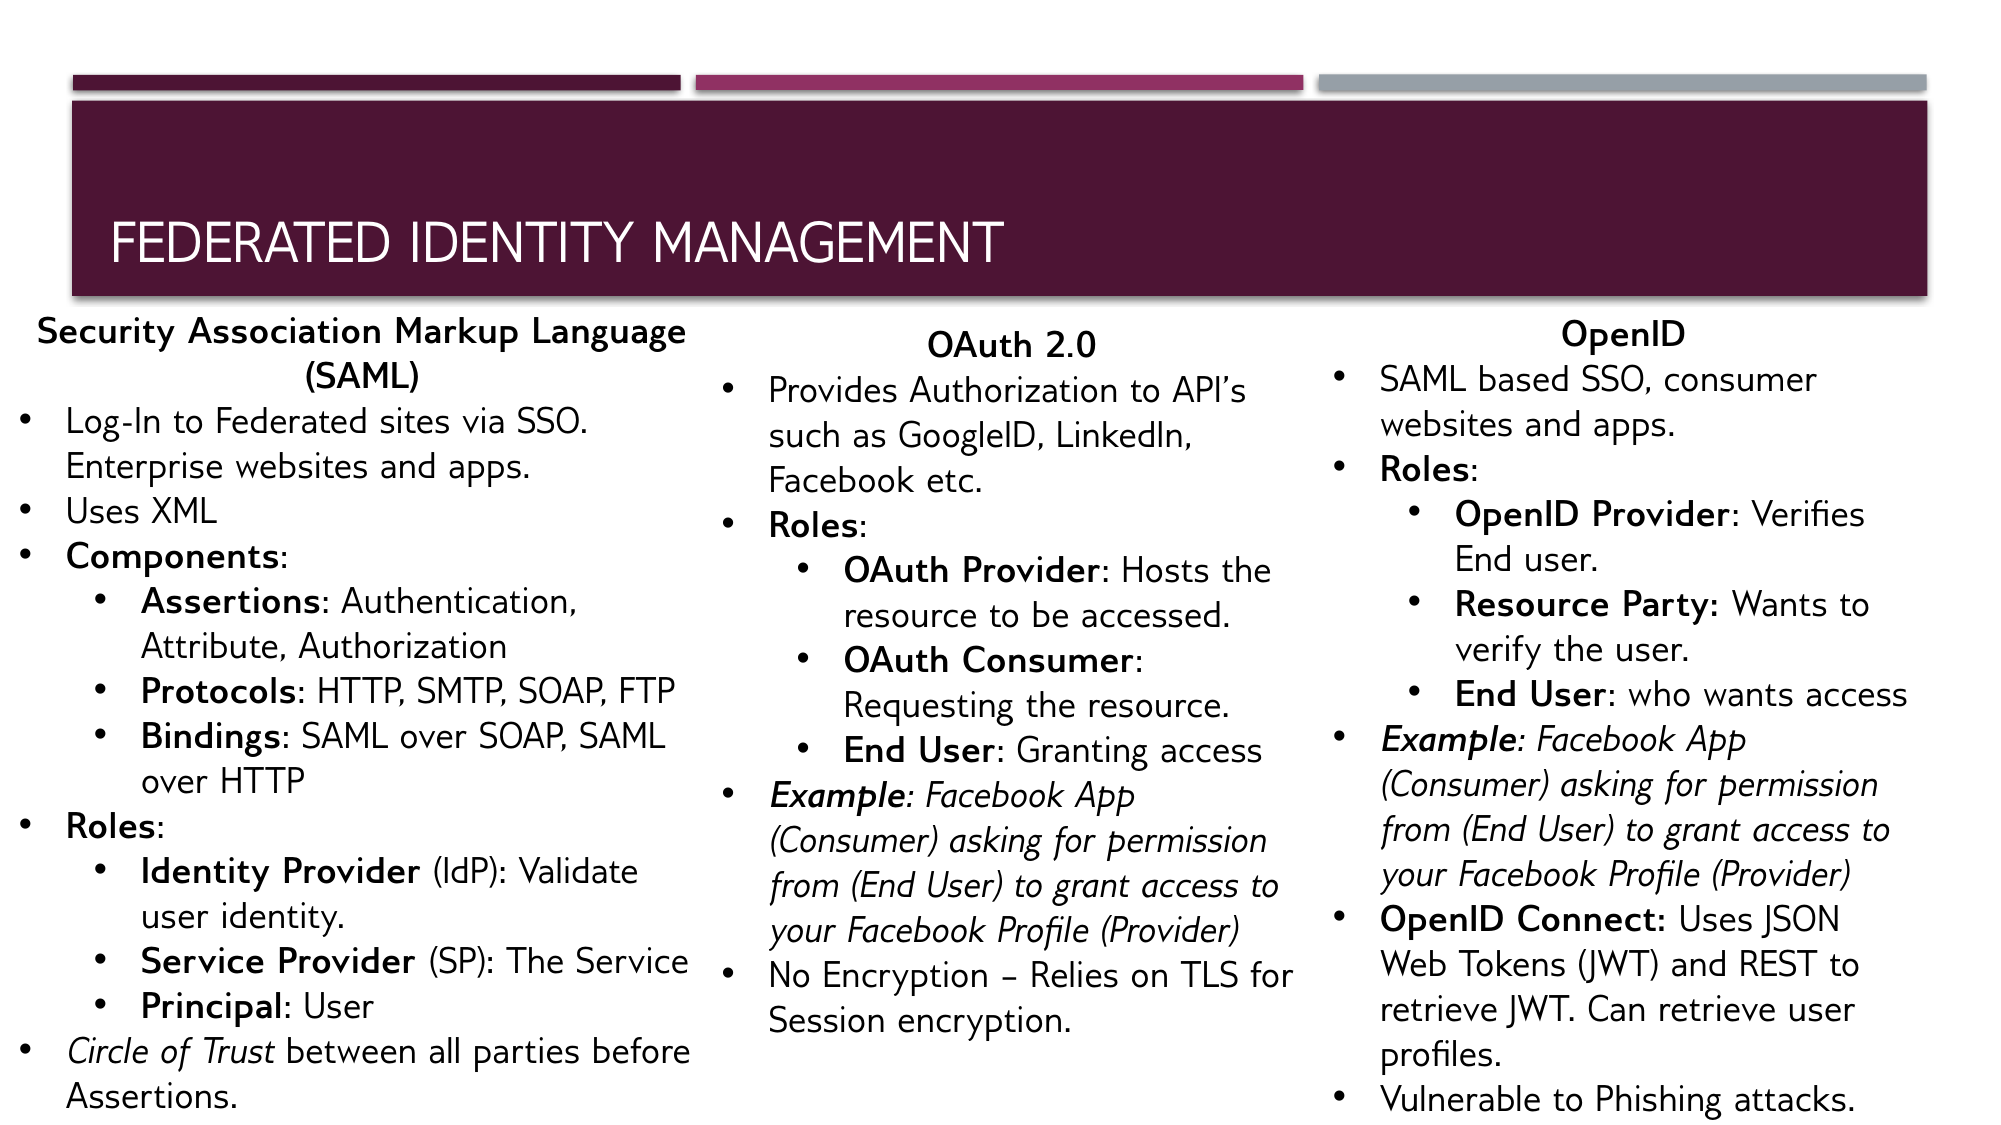

# Federated identity management
Security Association Markup Language (SAML)
Log-In to Federated sites via SSO. Enterprise websites and apps.
Uses XML
Components:
Assertions: Authentication, Attribute, Authorization
Protocols: HTTP, SMTP, SOAP, FTP
Bindings: SAML over SOAP, SAML over HTTP
Roles:
Identity Provider (IdP): Validate user identity.
Service Provider (SP): The Service
Principal: User
Circle of Trust between all parties before Assertions.
OpenID
SAML based SSO, consumer websites and apps.
Roles:
OpenID Provider: Verifies End user.
Resource Party: Wants to verify the user.
End User: who wants access
Example: Facebook App (Consumer) asking for permission from (End User) to grant access to your Facebook Profile (Provider)
OpenID Connect: Uses JSON Web Tokens (JWT) and REST to retrieve JWT. Can retrieve user profiles.
Vulnerable to Phishing attacks.
OAuth 2.0
Provides Authorization to API’s such as GoogleID, LinkedIn, Facebook etc.
Roles:
OAuth Provider: Hosts the resource to be accessed.
OAuth Consumer: Requesting the resource.
End User: Granting access
Example: Facebook App (Consumer) asking for permission from (End User) to grant access to your Facebook Profile (Provider)
No Encryption – Relies on TLS for Session encryption.